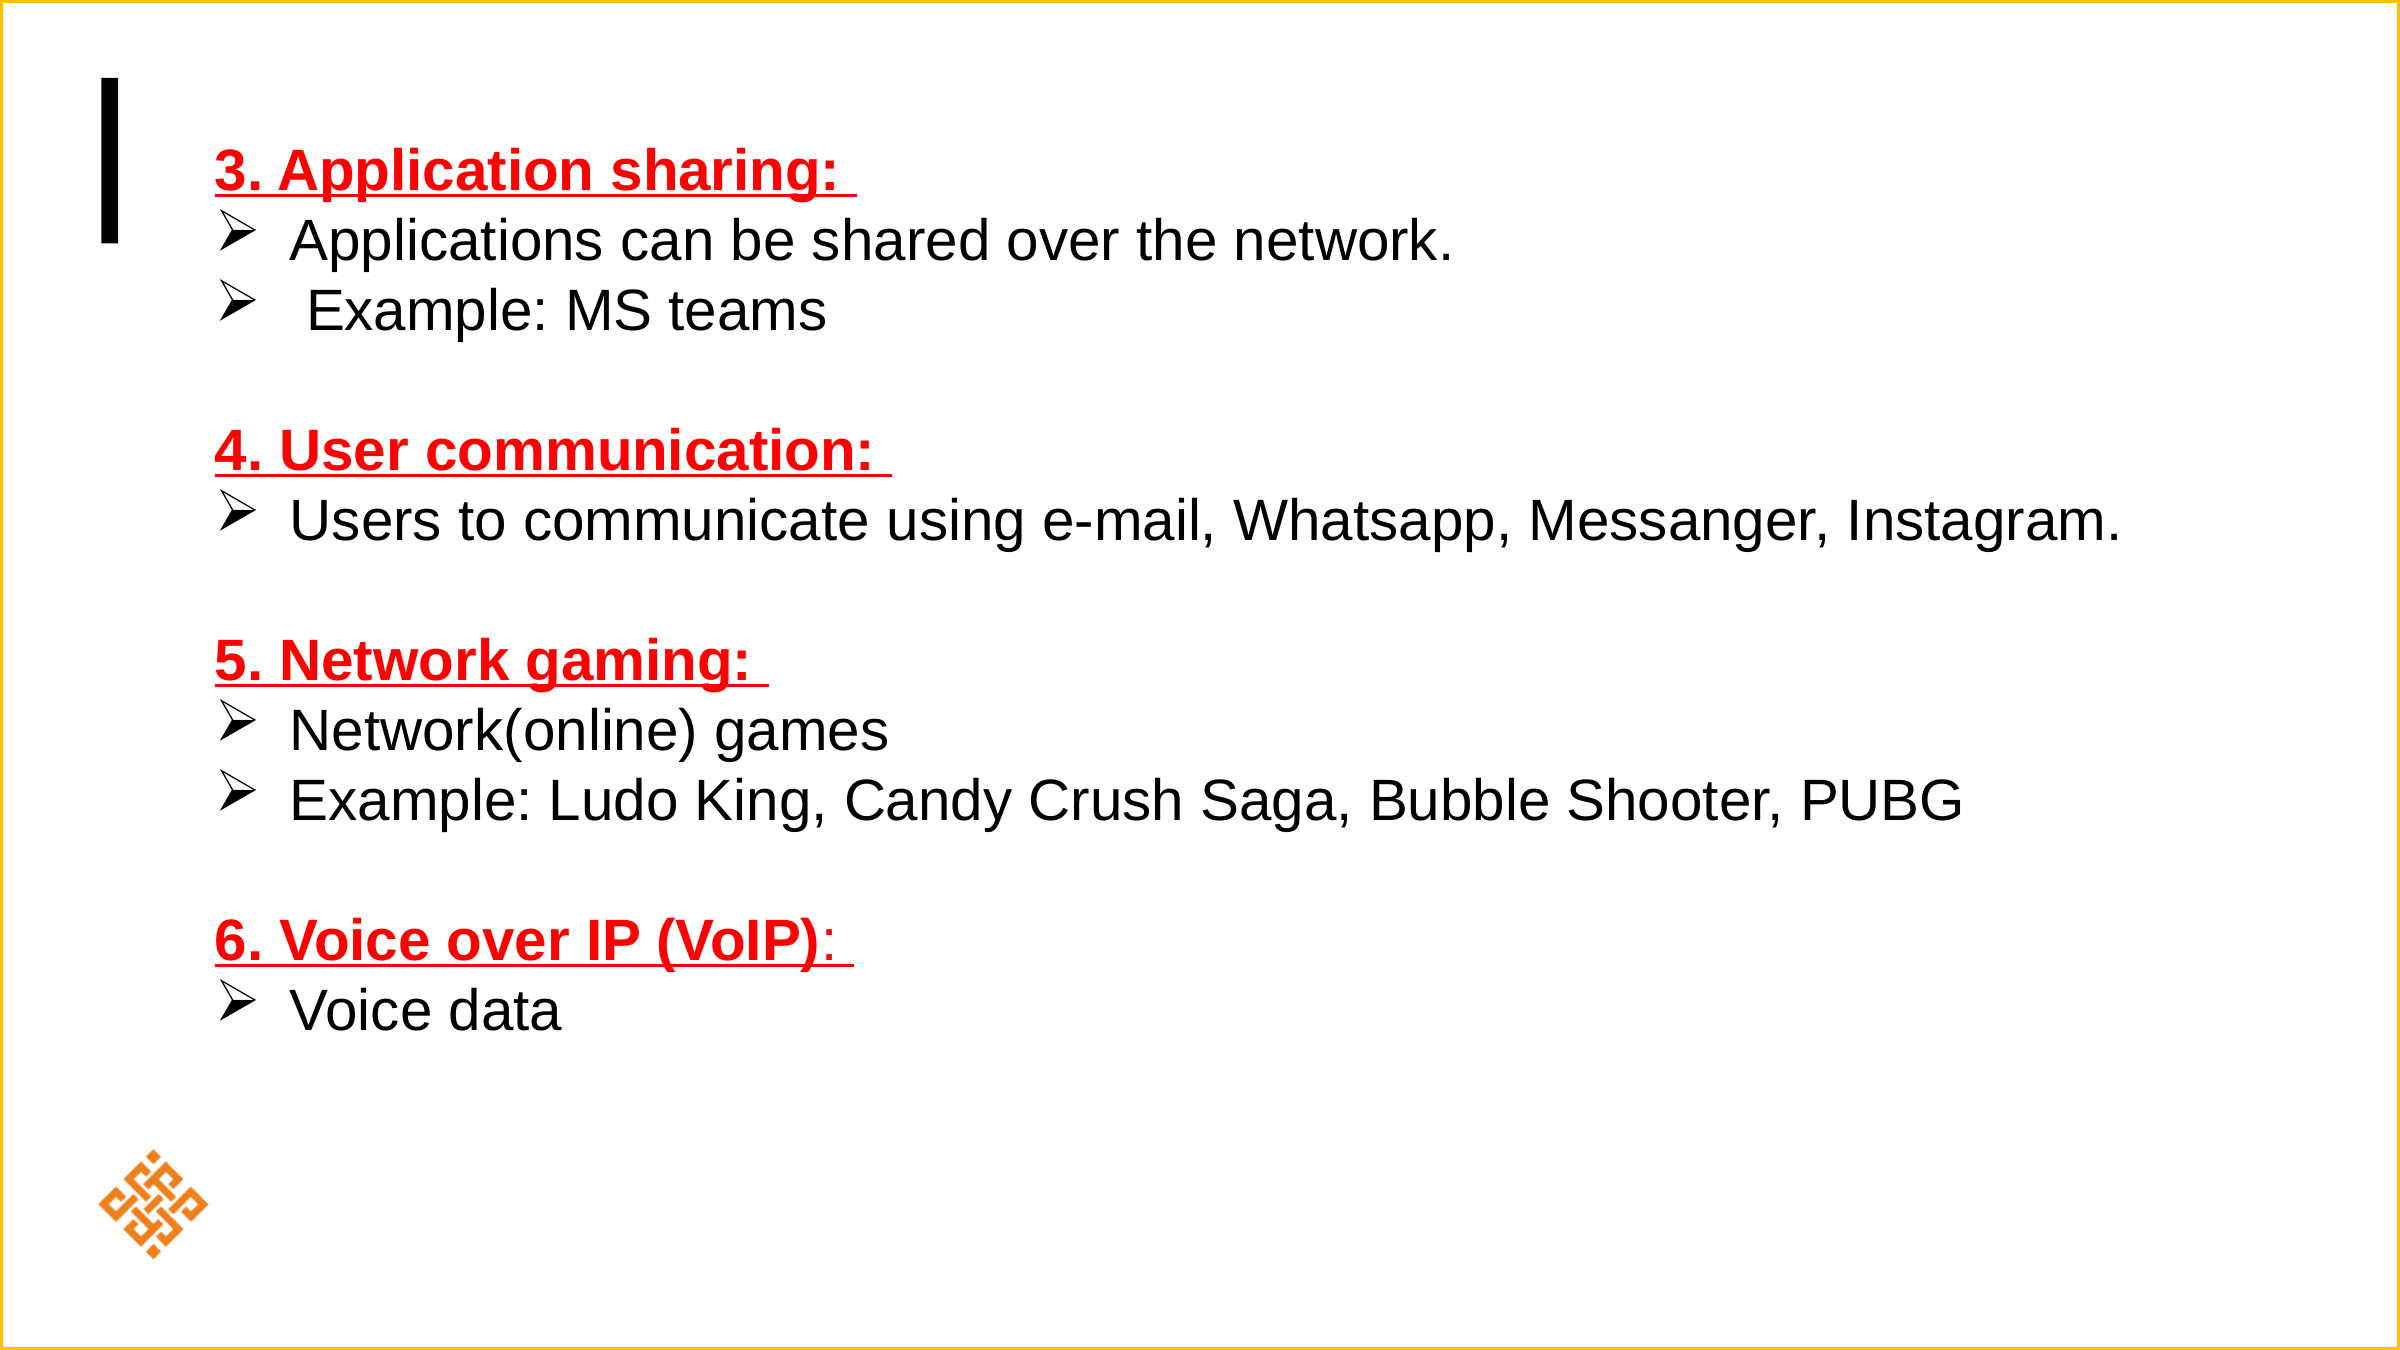

3. Application sharing:
Applications can be shared over the network.
 Example: MS teams

4. User communication:
Users to communicate using e-mail, Whatsapp, Messanger, Instagram.

5. Network gaming:
Network(online) games
Example: Ludo King, Candy Crush Saga, Bubble Shooter, PUBG

6. Voice over IP (VoIP):
Voice data